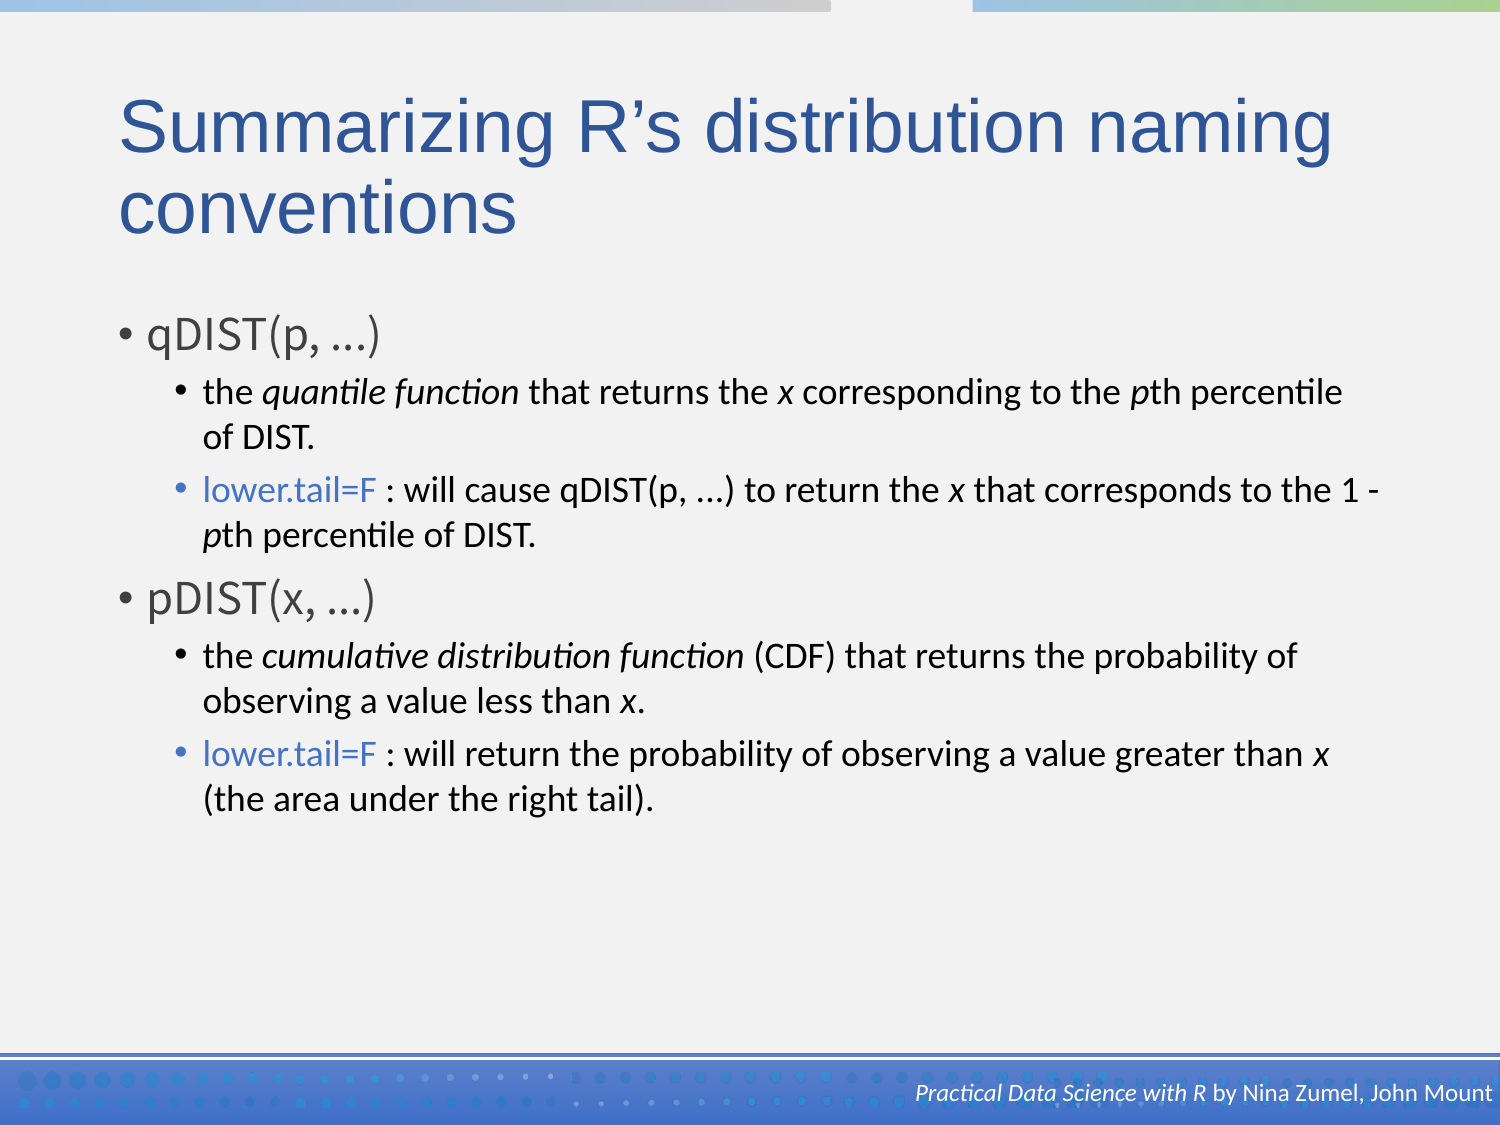

# Summarizing R’s distribution naming conventions
qDIST(p, ...)
the quantile function that returns the x corresponding to the pth percentile of DIST.
lower.tail=F : will cause qDIST(p, ...) to return the x that corresponds to the 1 - pth percentile of DIST.
pDIST(x, ...)
the cumulative distribution function (CDF) that returns the probability of observing a value less than x.
lower.tail=F : will return the probability of observing a value greater than x (the area under the right tail).
Practical Data Science with R by Nina Zumel, John Mount​